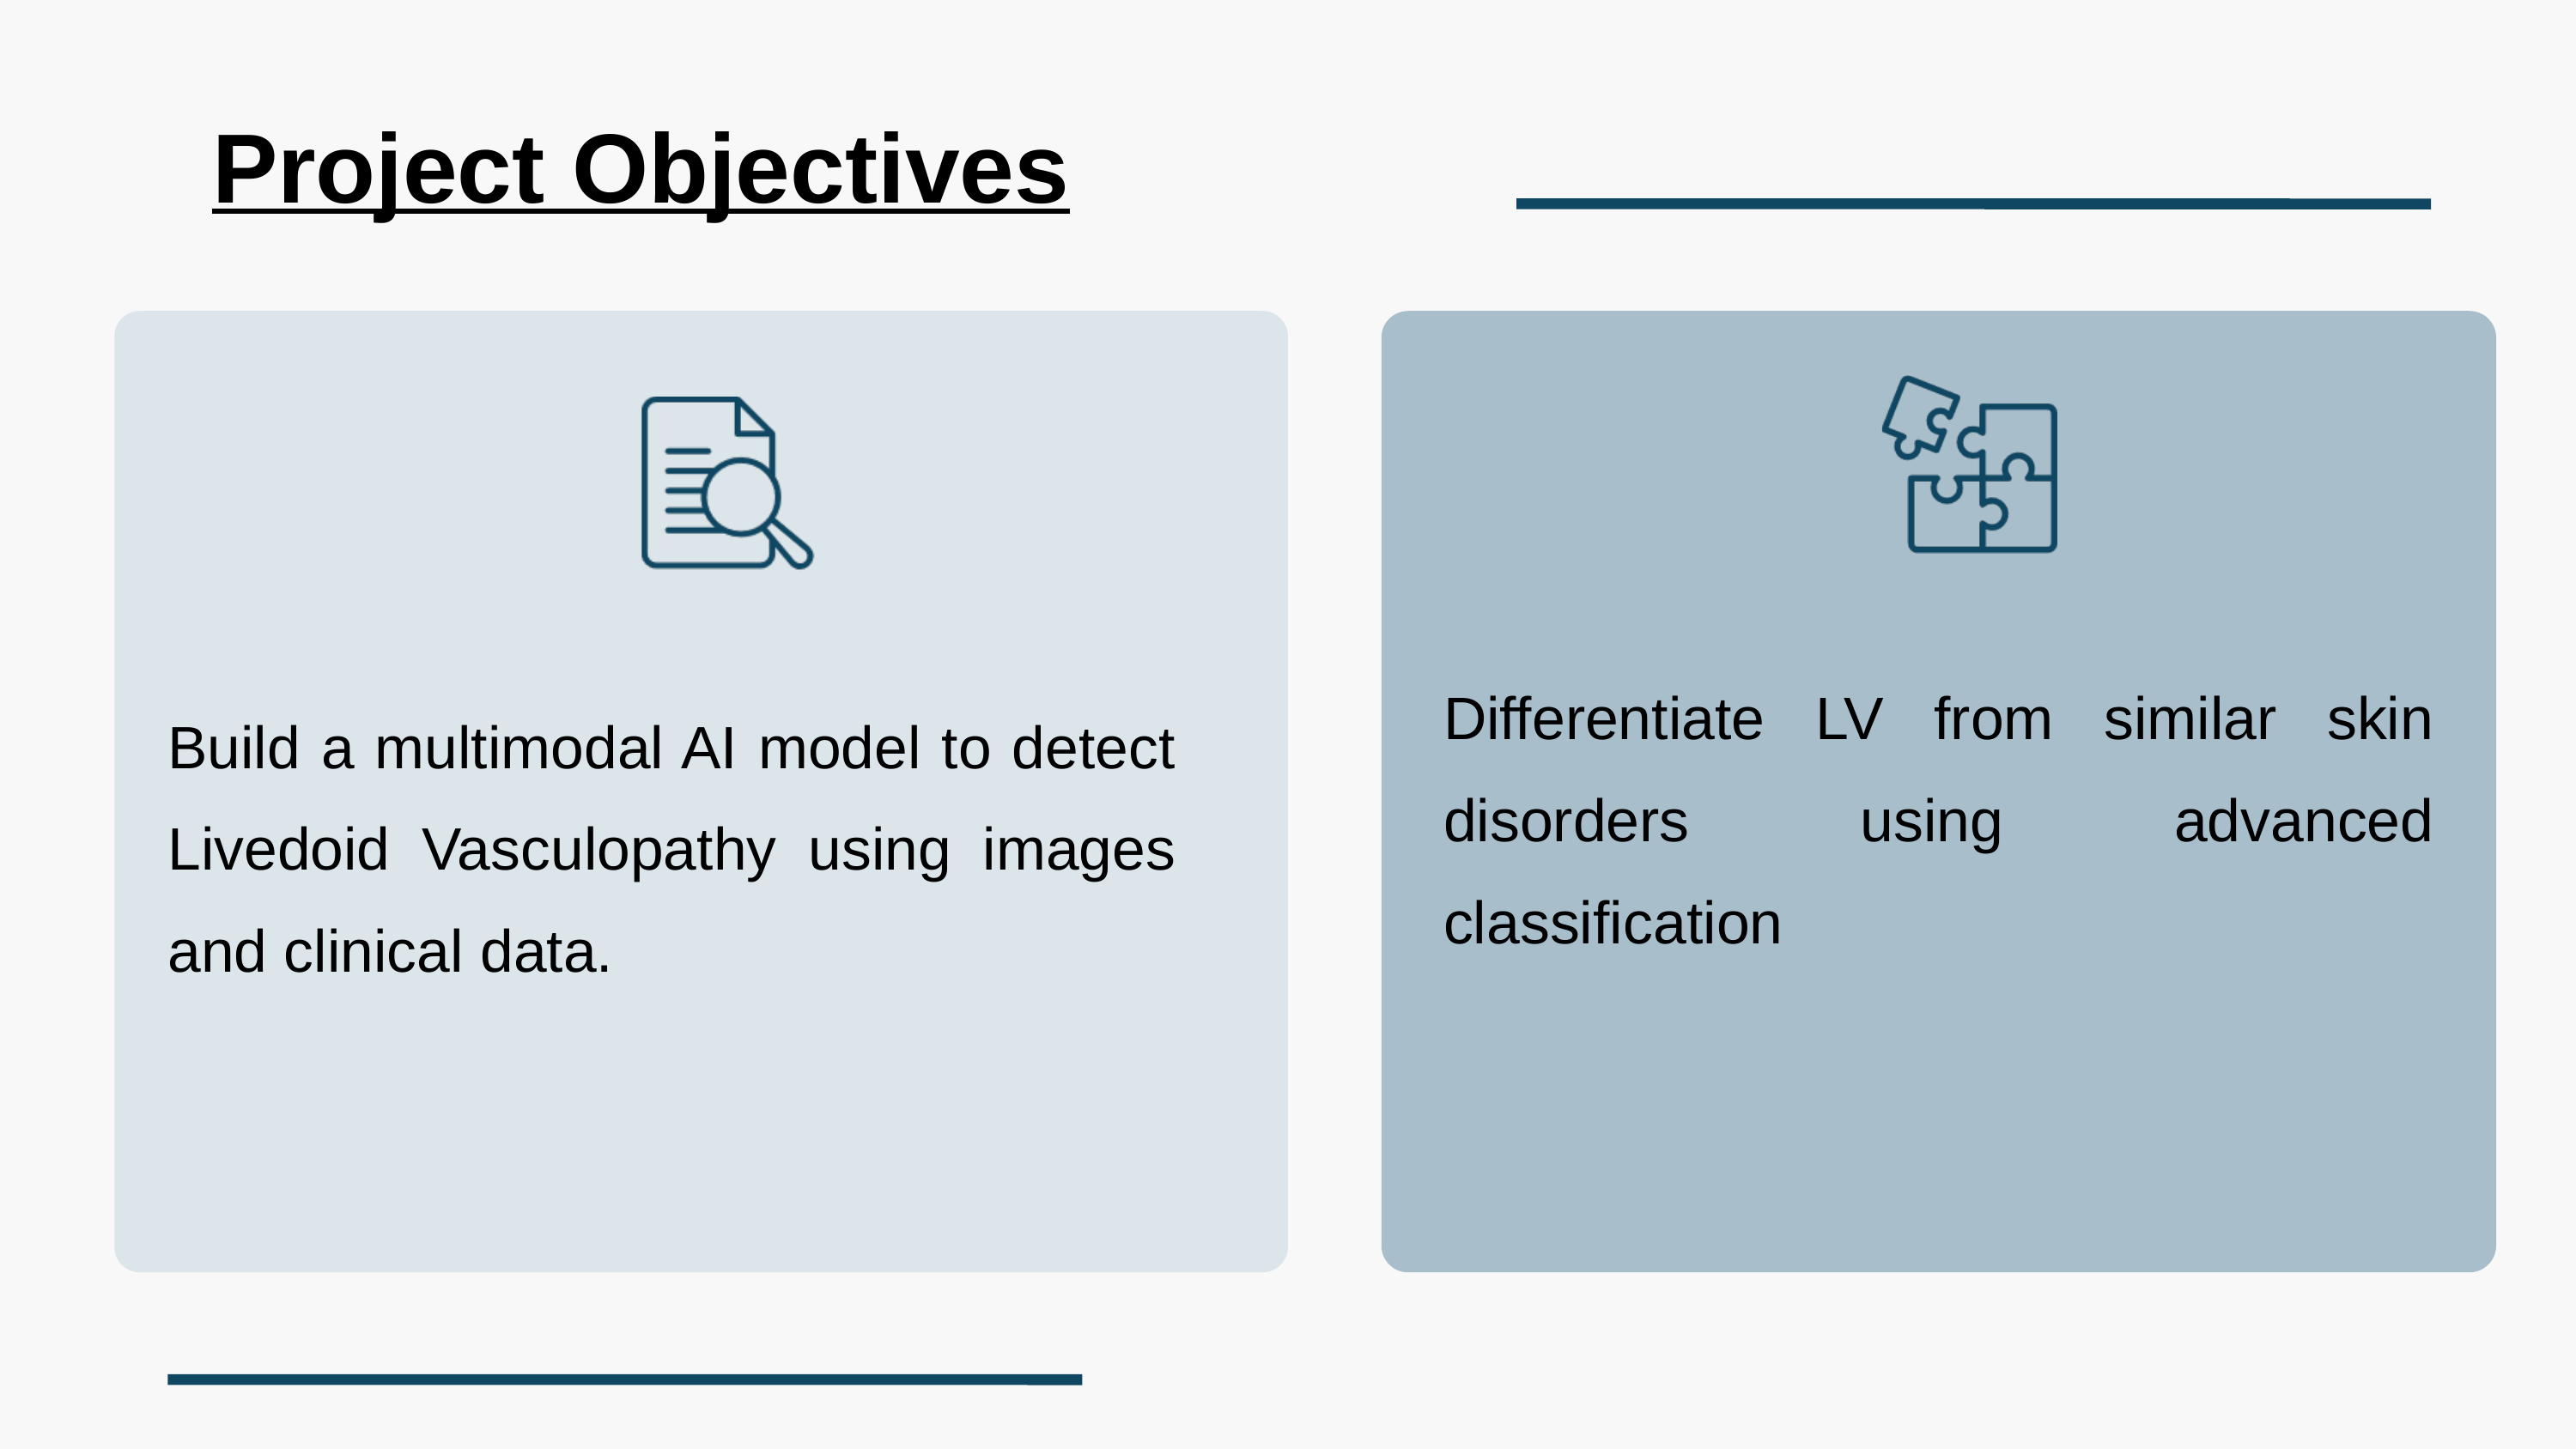

Project Objectives

Differentiate LV from similar skin disorders using advanced classification

Build a multimodal AI model to detect Livedoid Vasculopathy using images and clinical data.